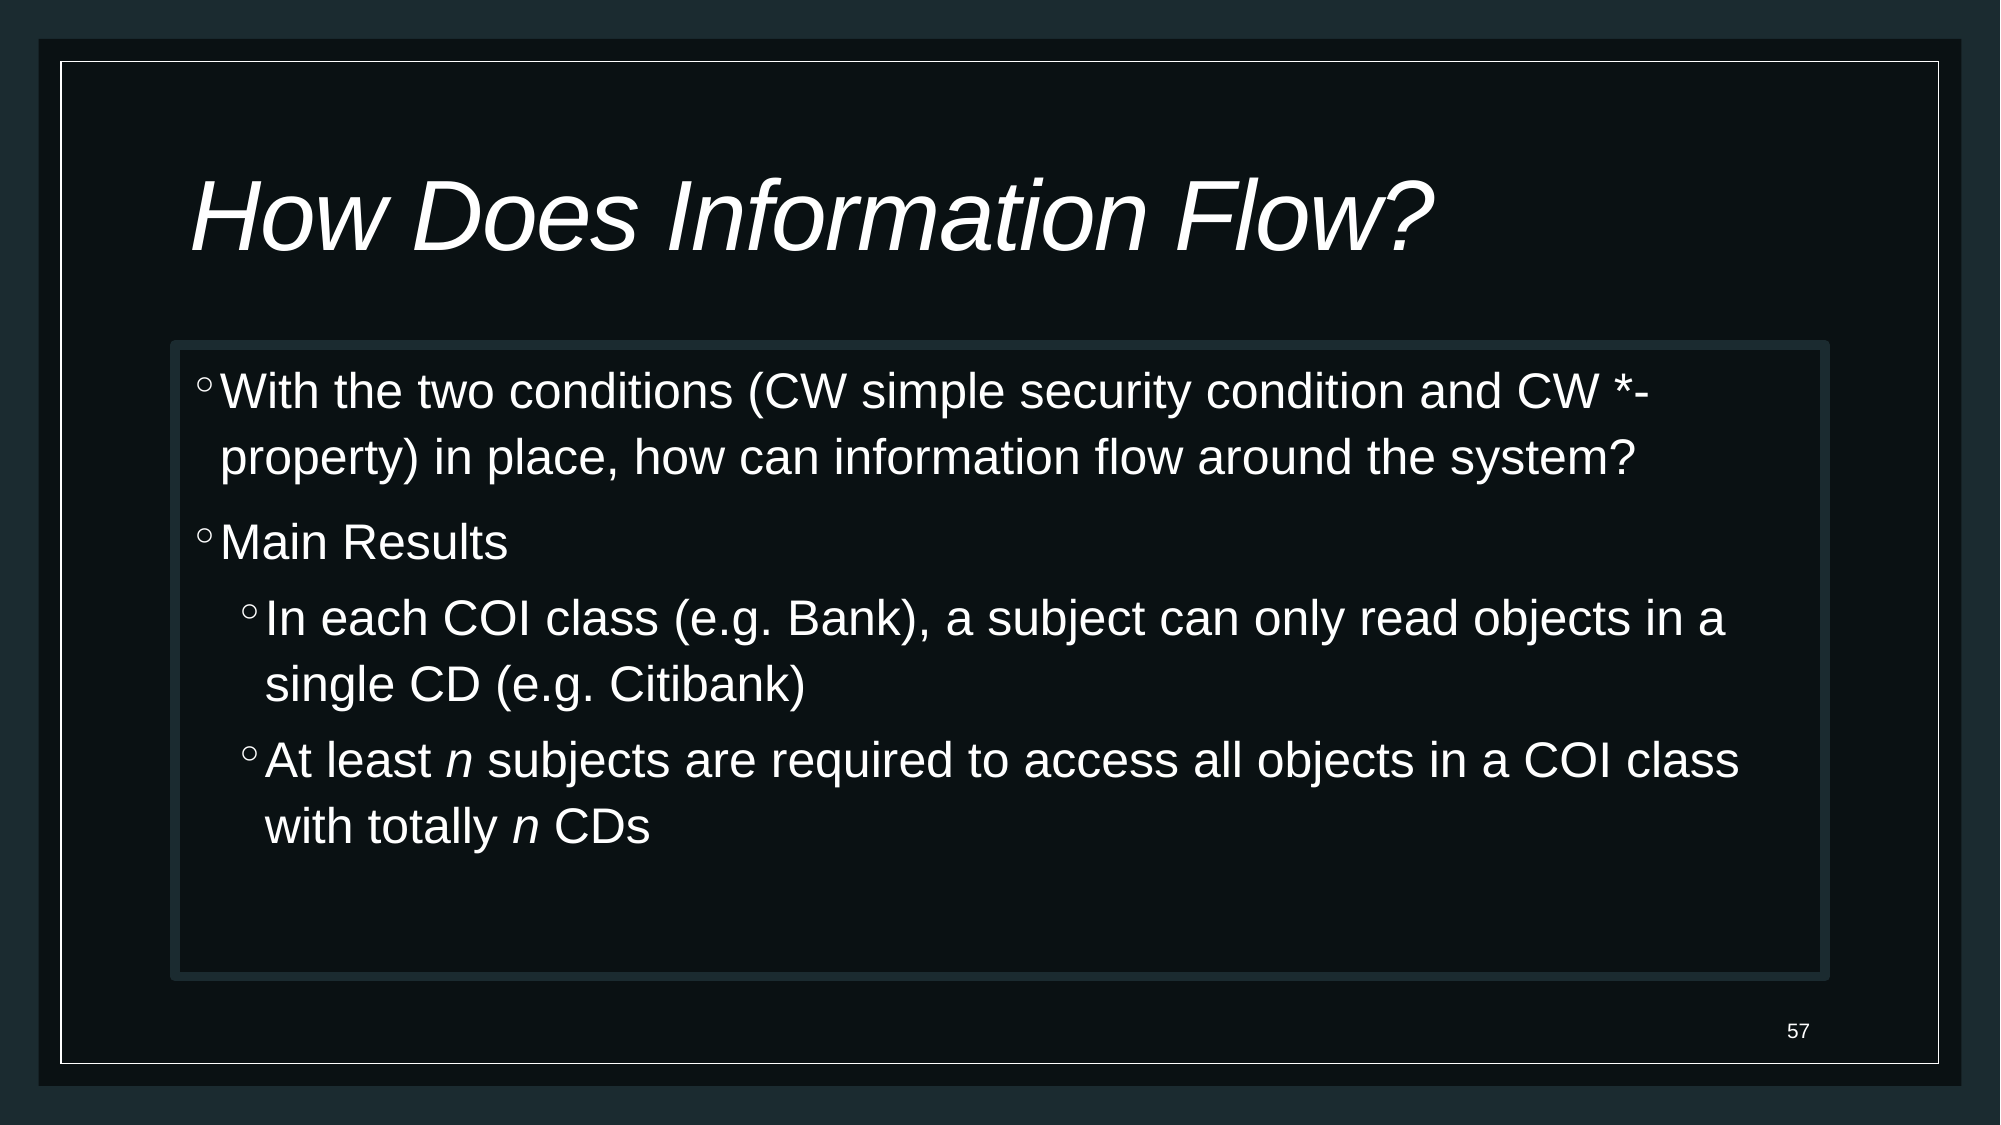

# How Does Information Flow?
With the two conditions (CW simple security condition and CW *-property) in place, how can information flow around the system?
Main Results
In each COI class (e.g. Bank), a subject can only read objects in a single CD (e.g. Citibank)
At least n subjects are required to access all objects in a COI class with totally n CDs

57